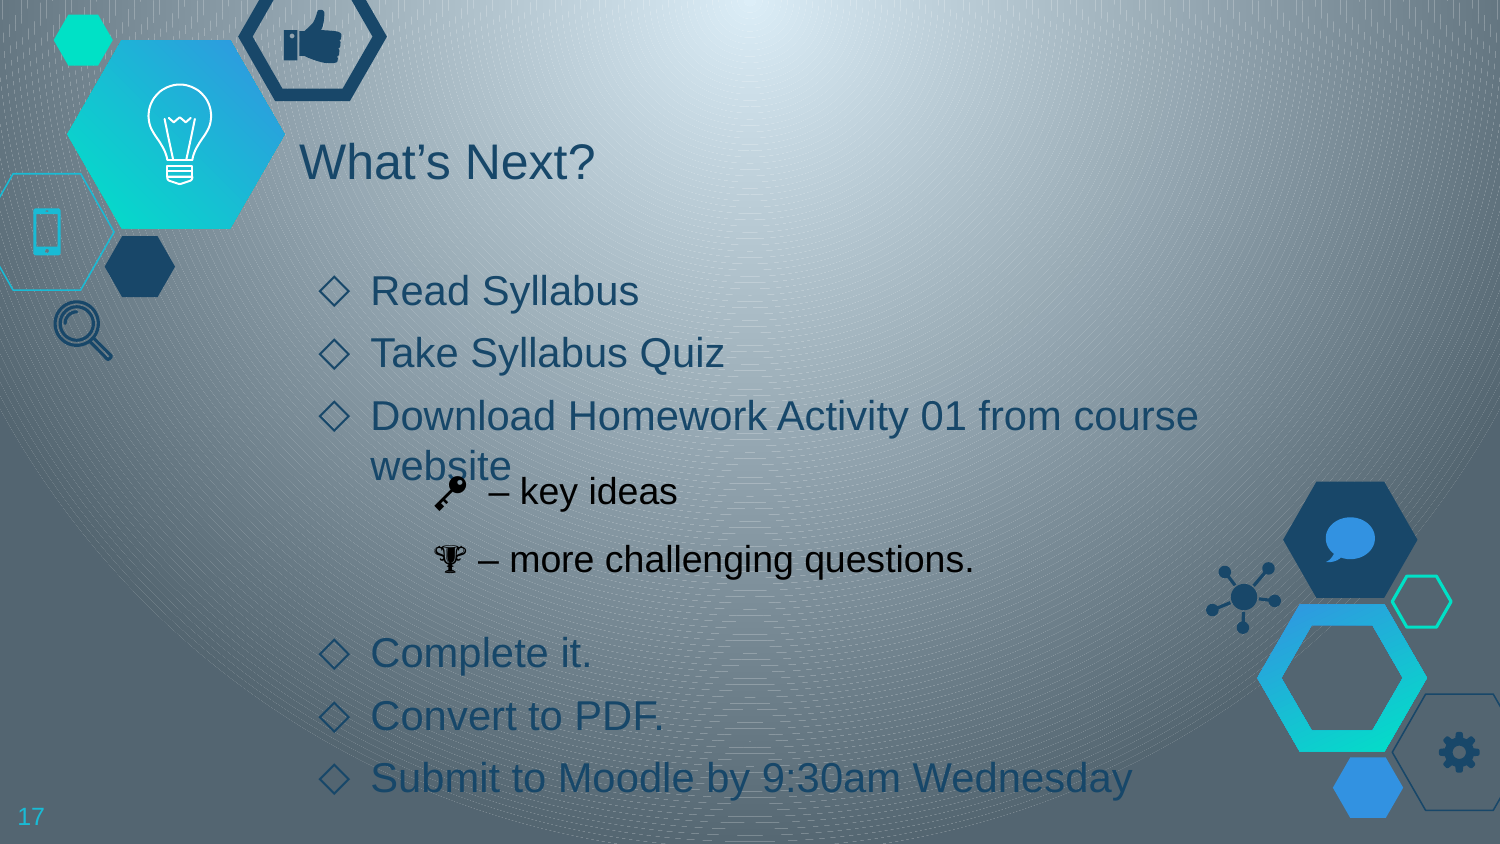

# What’s Next?
Read Syllabus
Take Syllabus Quiz
Download Homework Activity 01 from course website

Complete it.
Convert to PDF.
Submit to Moodle by 9:30am Wednesday
🔑  – key ideas

🏆 – more challenging questions.
17